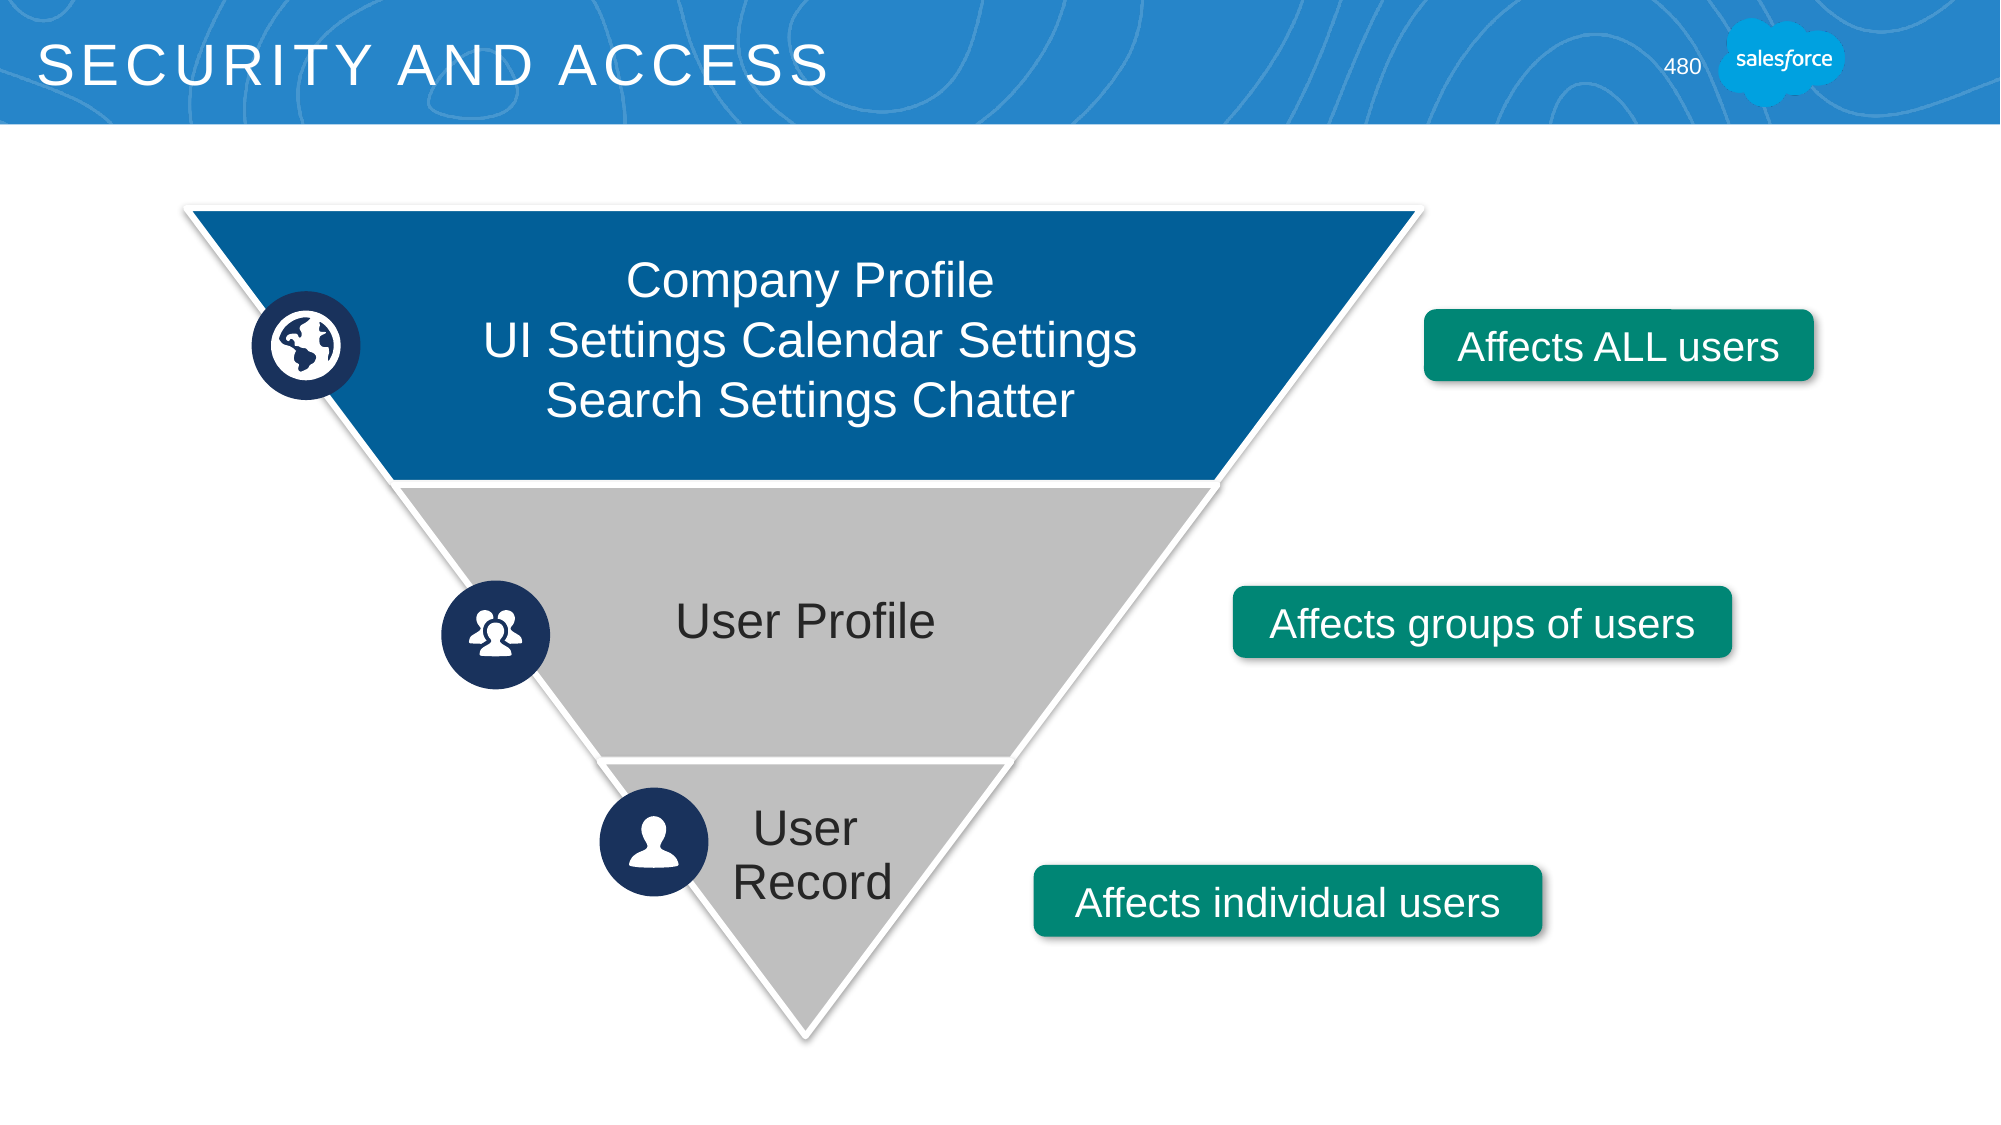

# Security and Access
480

Company Profile
UI Settings Calendar Settings
Search Settings Chatter

Affects ALL users

User Profile

Affects groups of users

User
 Record

Affects individual users